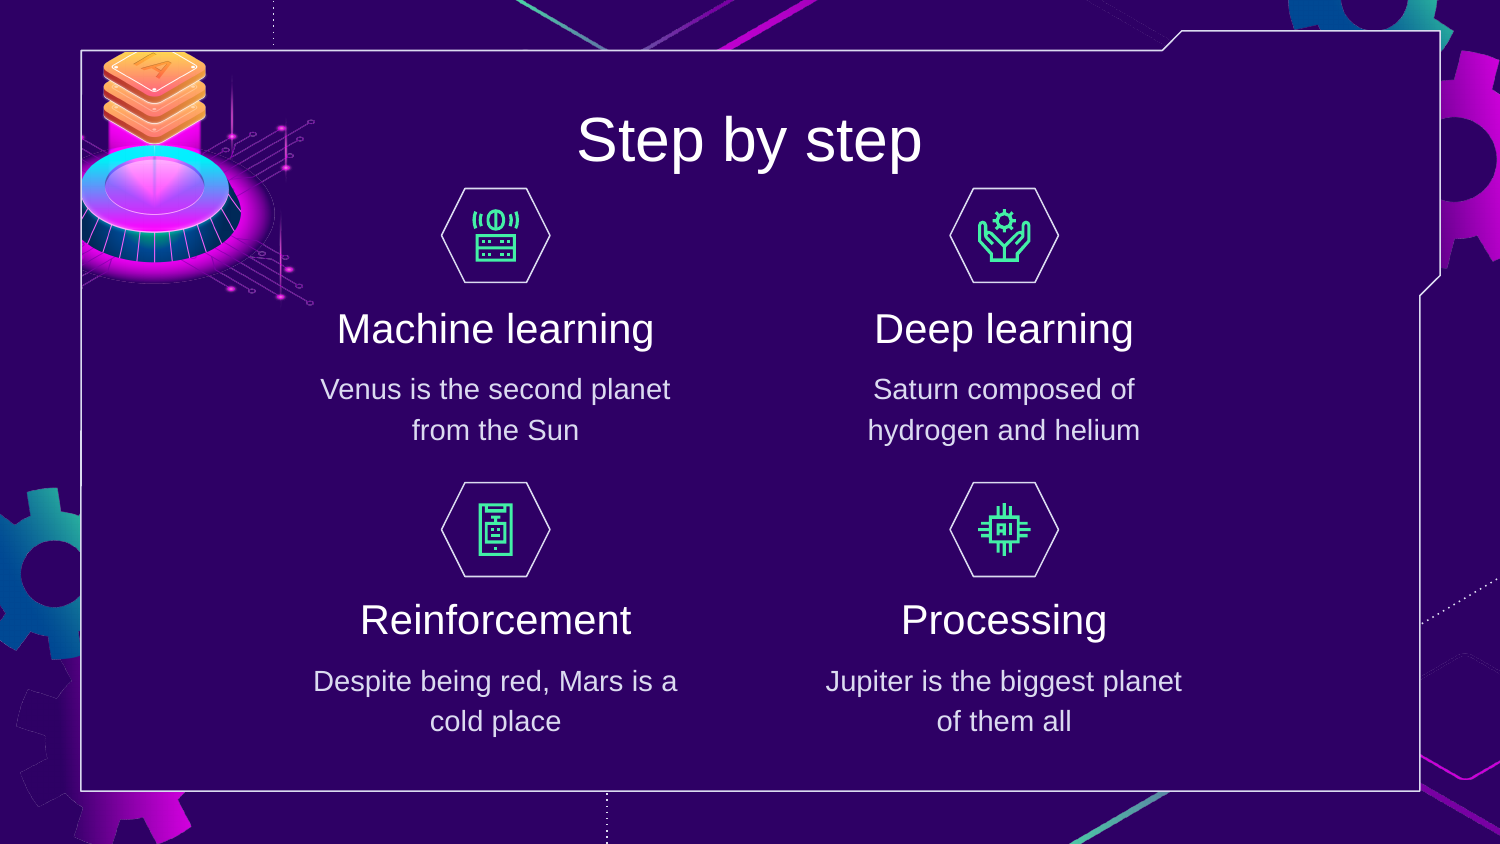

# Step by step

Machine learning
Deep learning
Venus is the second planet from the Sun
Saturn composed of hydrogen and helium

Reinforcement
Processing
Despite being red, Mars is a cold place
Jupiter is the biggest planet of them all